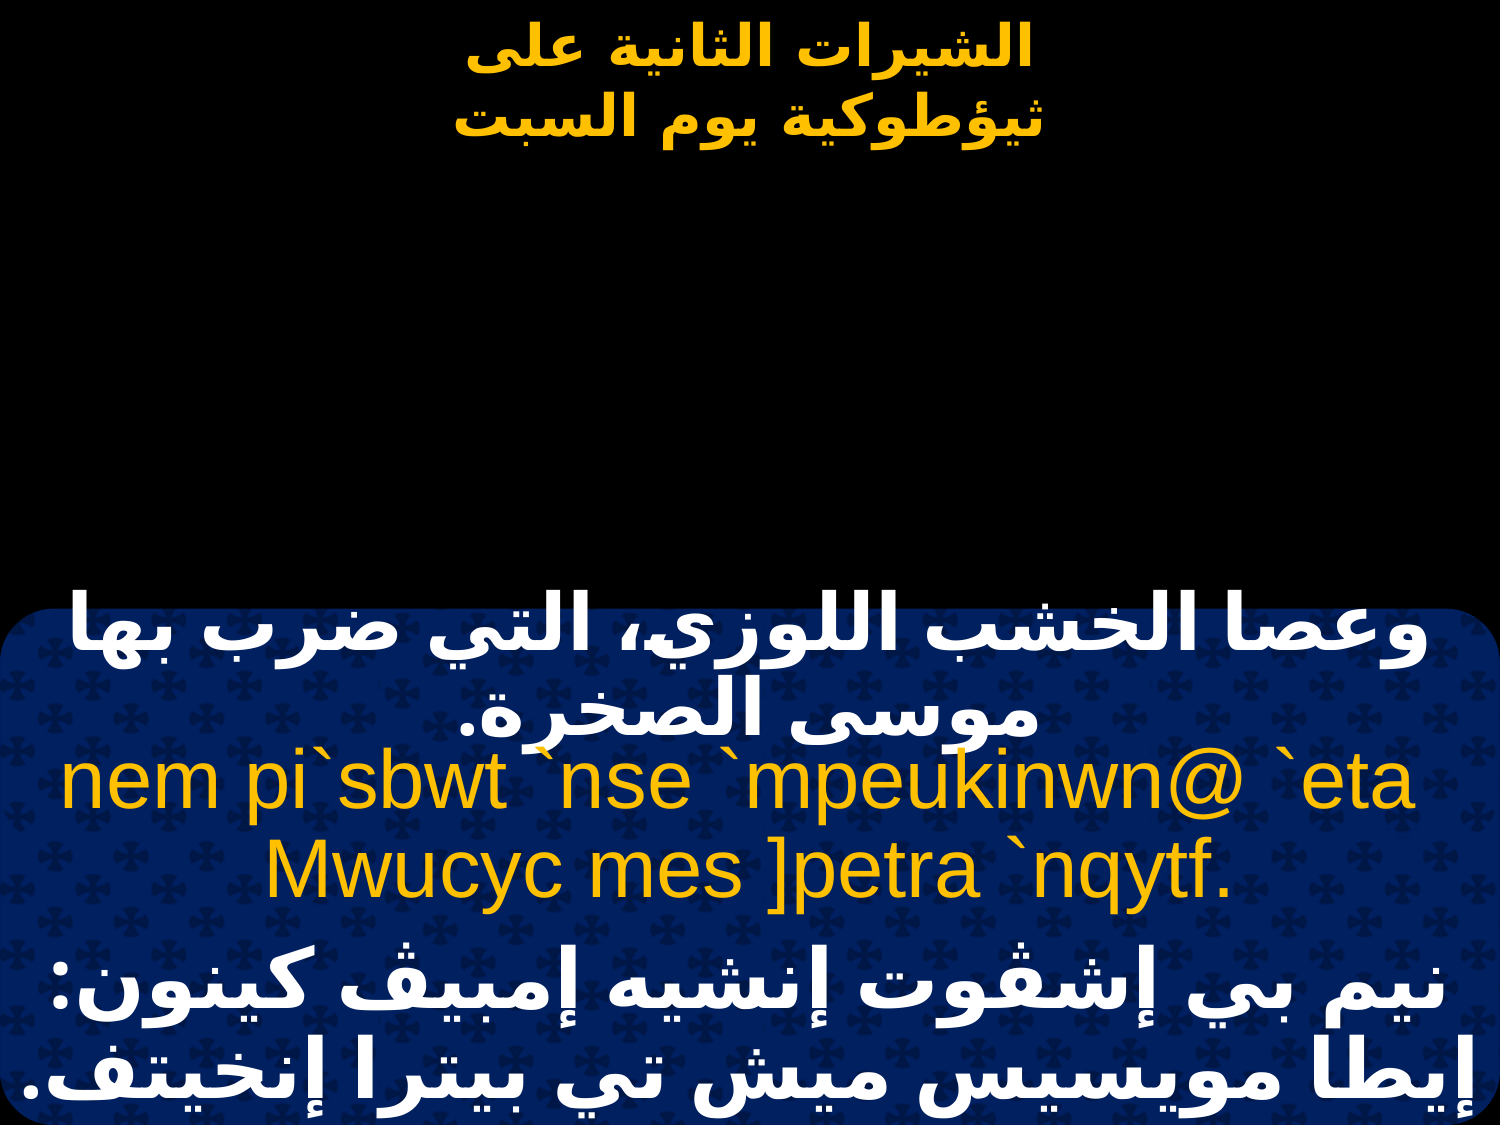

#
وعصا الخشب اللوزي، التي ضرب بها موسى الصخرة.
nem pi`sbwt `nse `mpeukinwn@ `eta
Mwucyc mes ]petra `nqytf.

نيم بي إشڤوت إنشيه إمبيڤ كينون: إيطا مويسيس ميش تي بيترا إنخيتف.